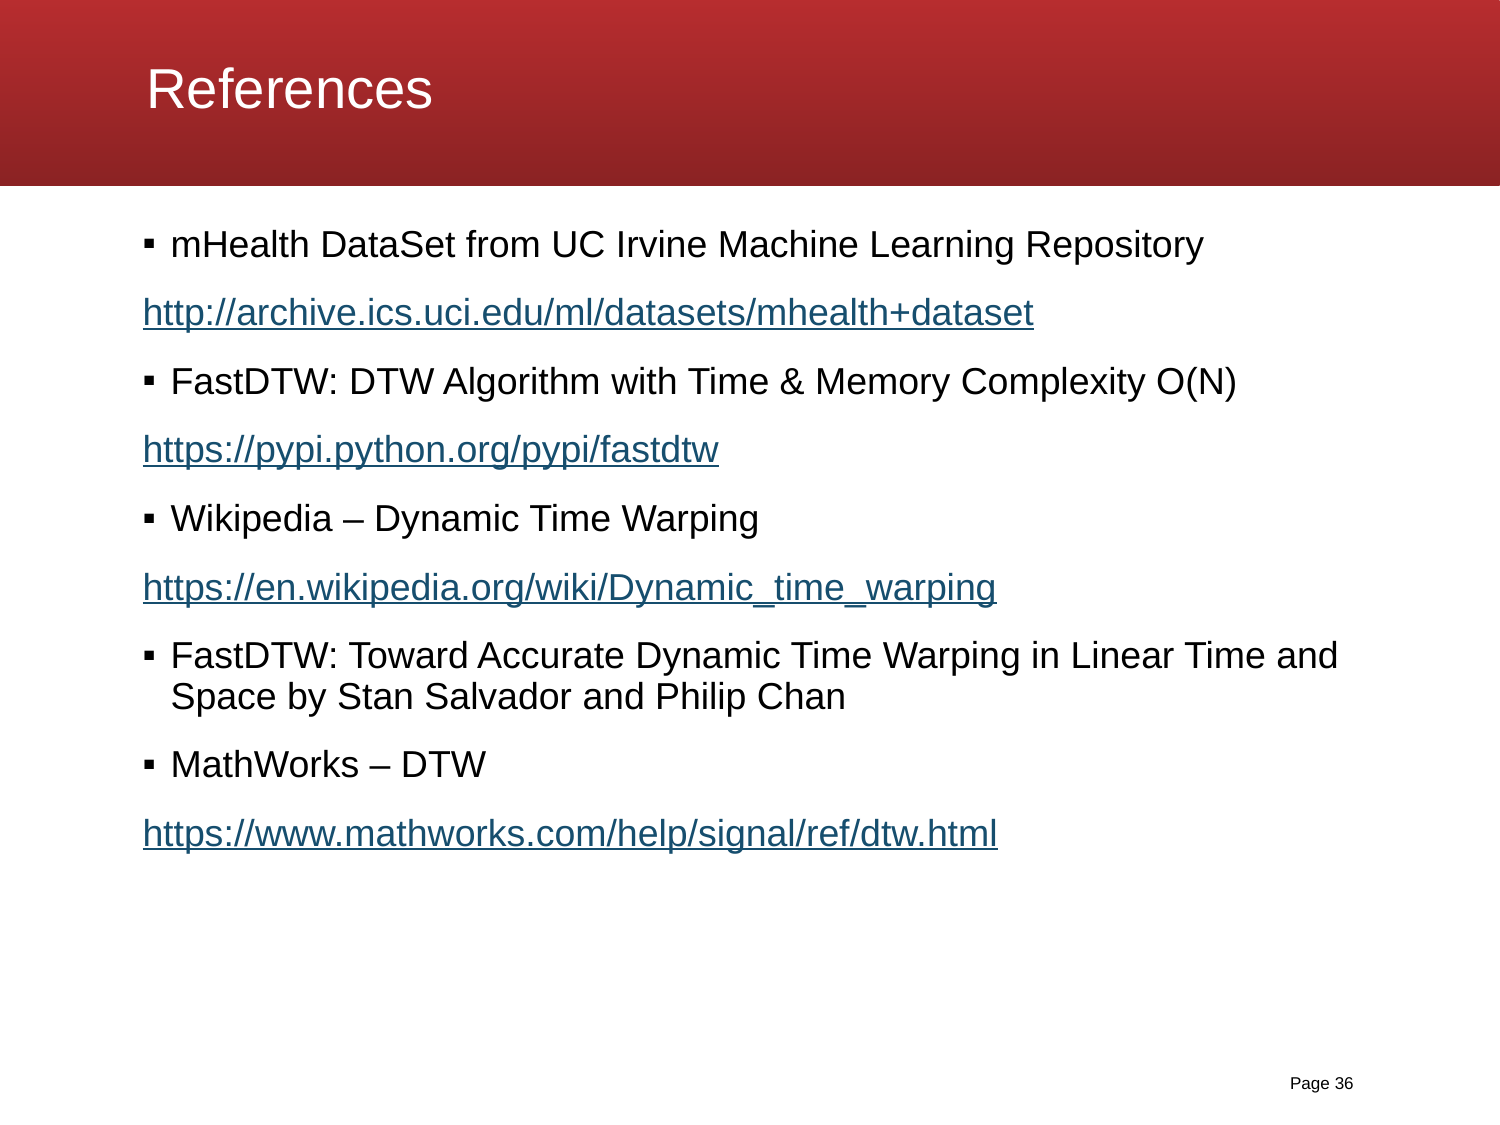

# References
mHealth DataSet from UC Irvine Machine Learning Repository
http://archive.ics.uci.edu/ml/datasets/mhealth+dataset
FastDTW: DTW Algorithm with Time & Memory Complexity O(N)
https://pypi.python.org/pypi/fastdtw
Wikipedia – Dynamic Time Warping
https://en.wikipedia.org/wiki/Dynamic_time_warping
FastDTW: Toward Accurate Dynamic Time Warping in Linear Time and Space by Stan Salvador and Philip Chan
MathWorks – DTW
https://www.mathworks.com/help/signal/ref/dtw.html
Page 36